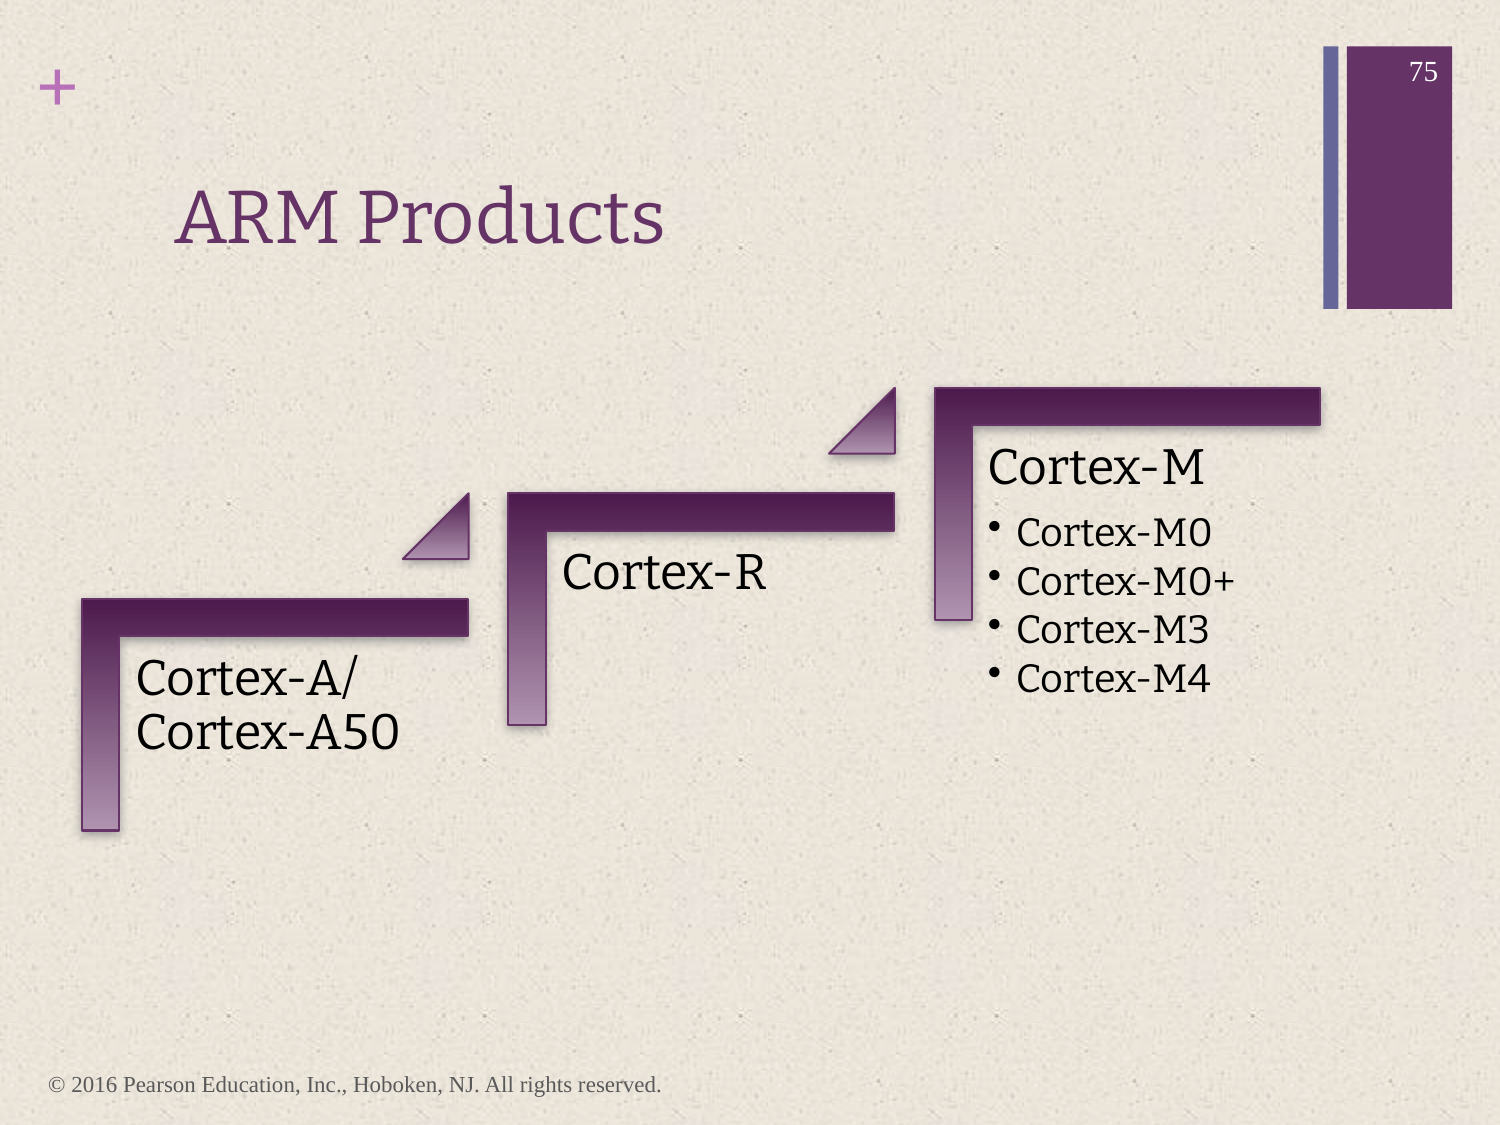

75
# ARM Products
Cortex-A/Cortex-A50
Cortex-R
Cortex-M
Cortex-M0
Cortex-M0+
Cortex-M3
Cortex-M4
© 2016 Pearson Education, Inc., Hoboken, NJ. All rights reserved.